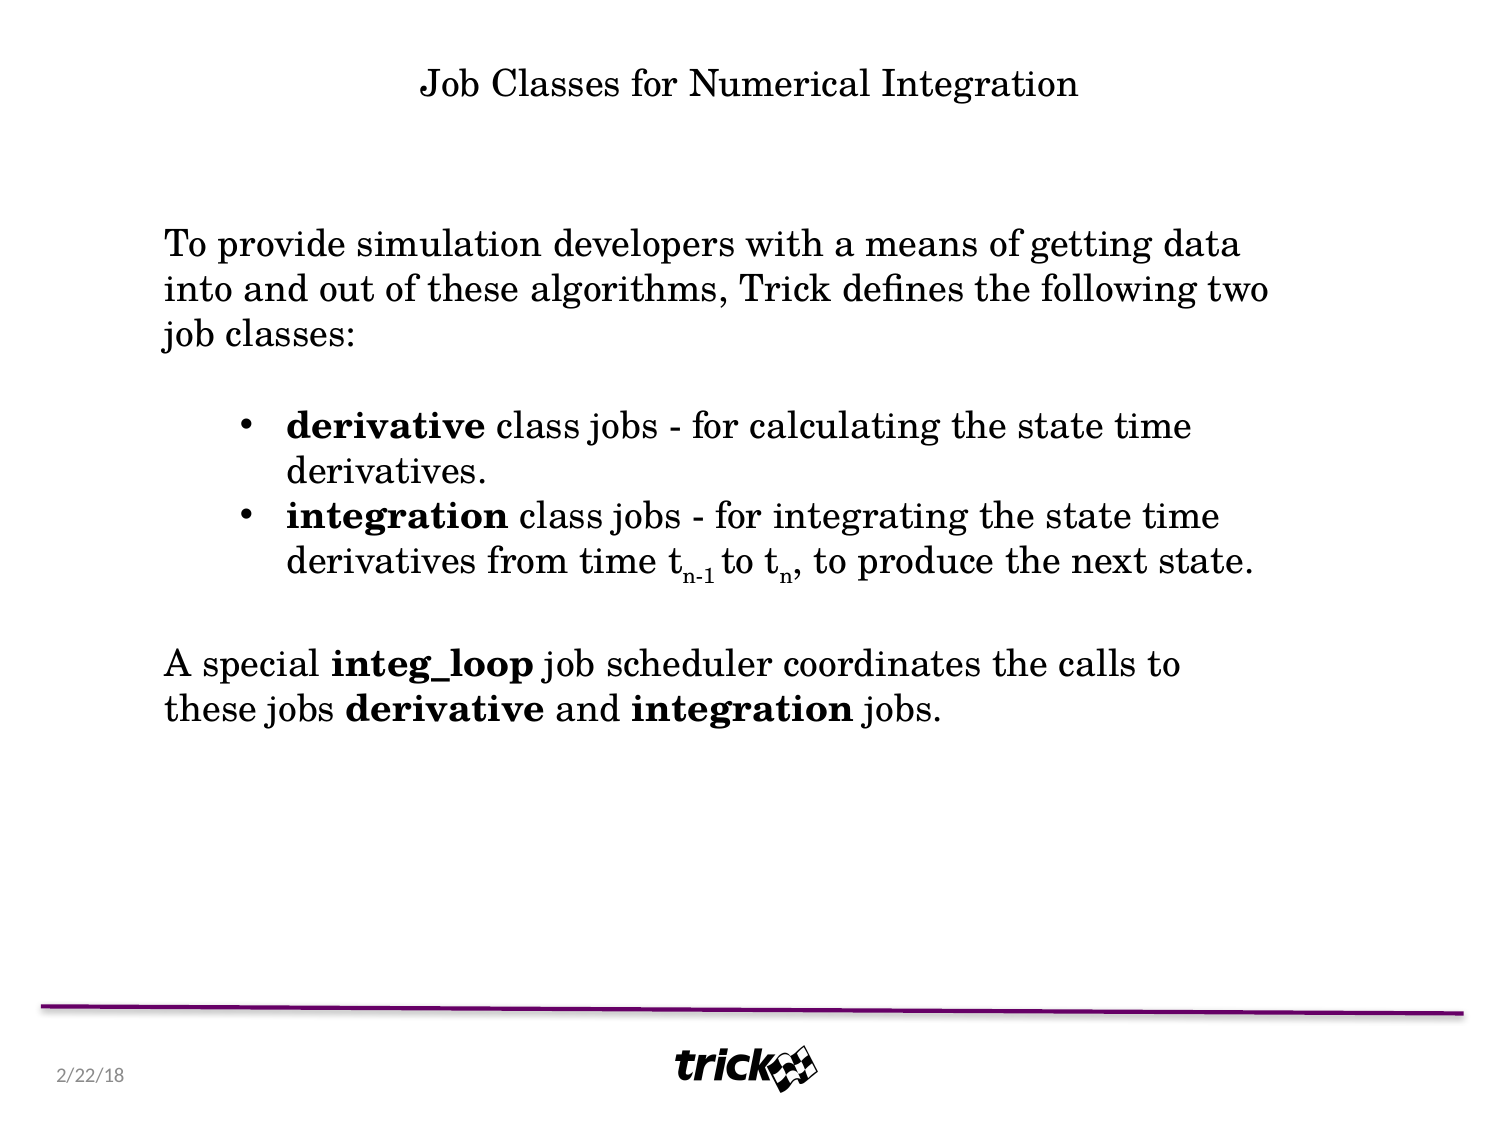

Job Classes for Numerical Integration
To provide simulation developers with a means of getting data into and out of these algorithms, Trick defines the following two job classes:
derivative class jobs - for calculating the state time derivatives.
integration class jobs - for integrating the state time derivatives from time tn-1 to tn, to produce the next state.
A special integ_loop job scheduler coordinates the calls to these jobs derivative and integration jobs.